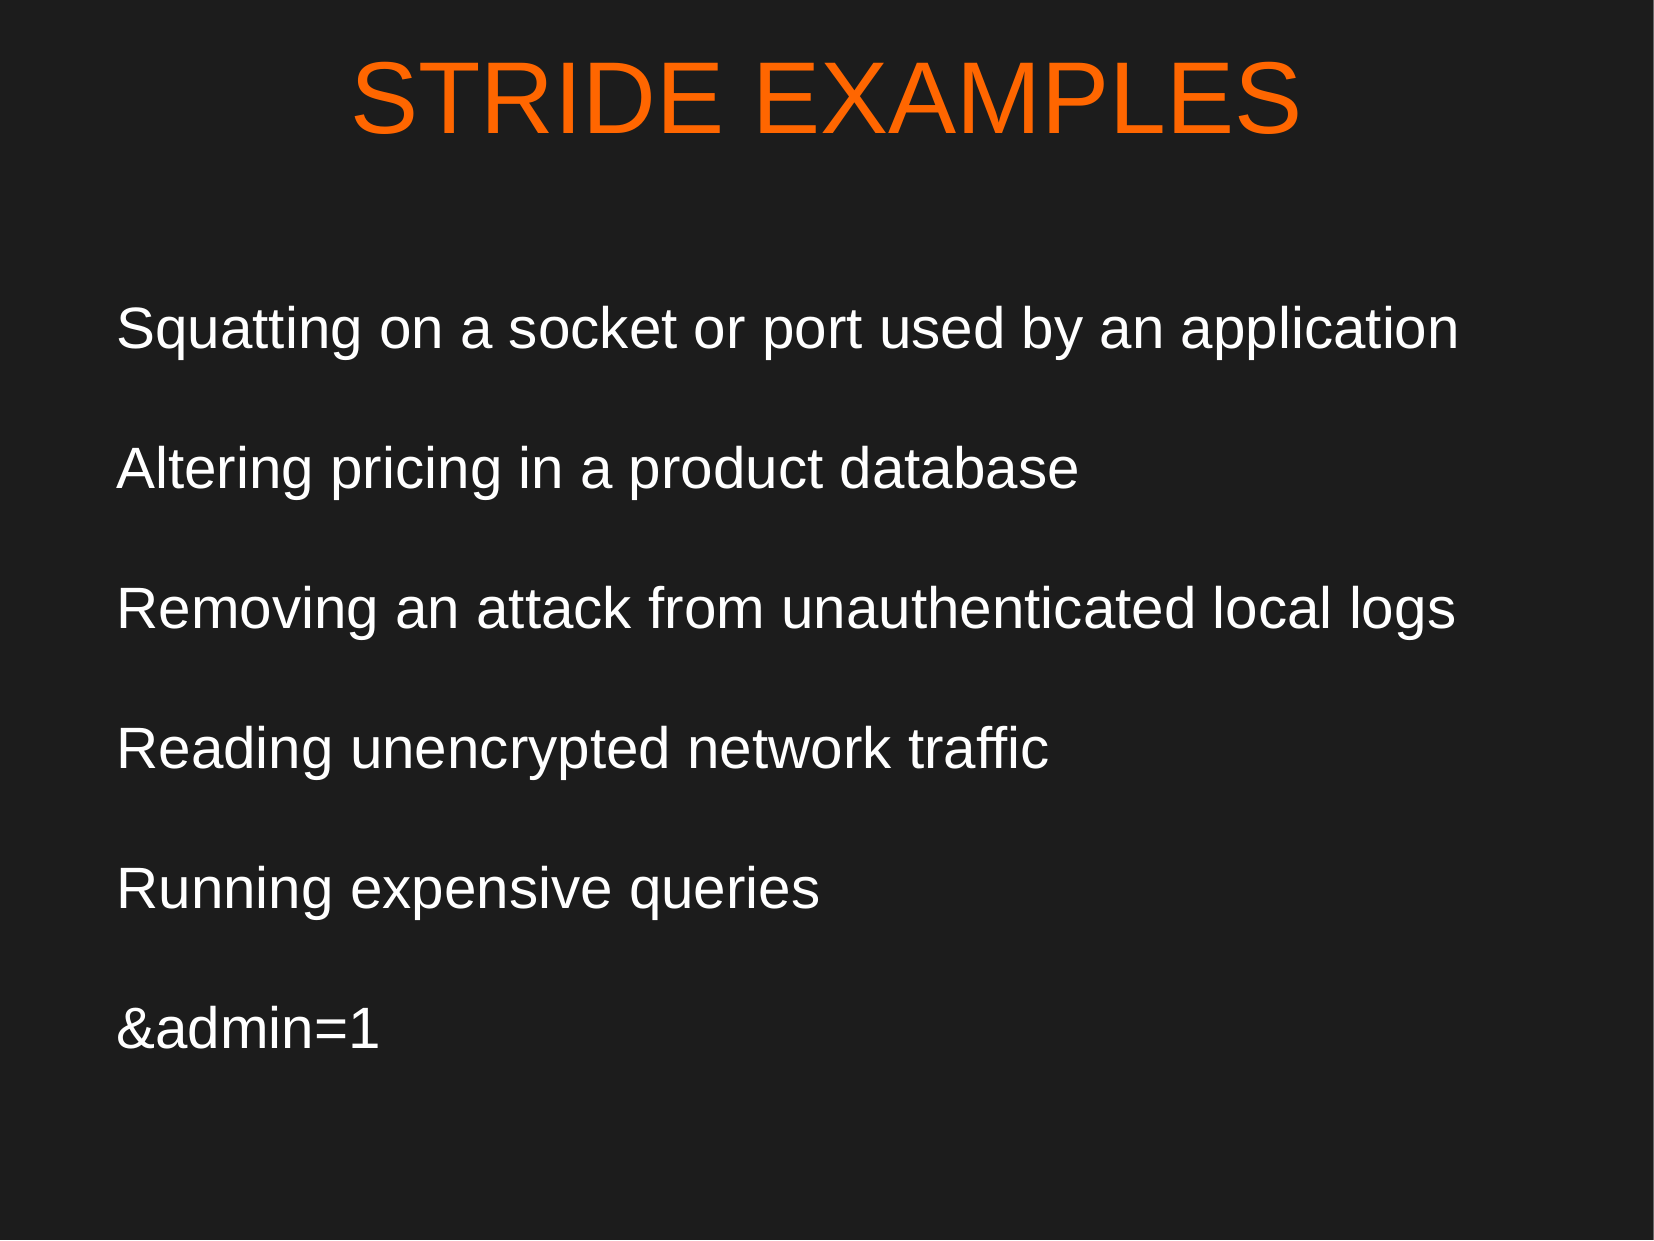

STRIDE EXAMPLES
Squatting on a socket or port used by an application
Altering pricing in a product database
Removing an attack from unauthenticated local logs
Reading unencrypted network traffic
Running expensive queries
&admin=1